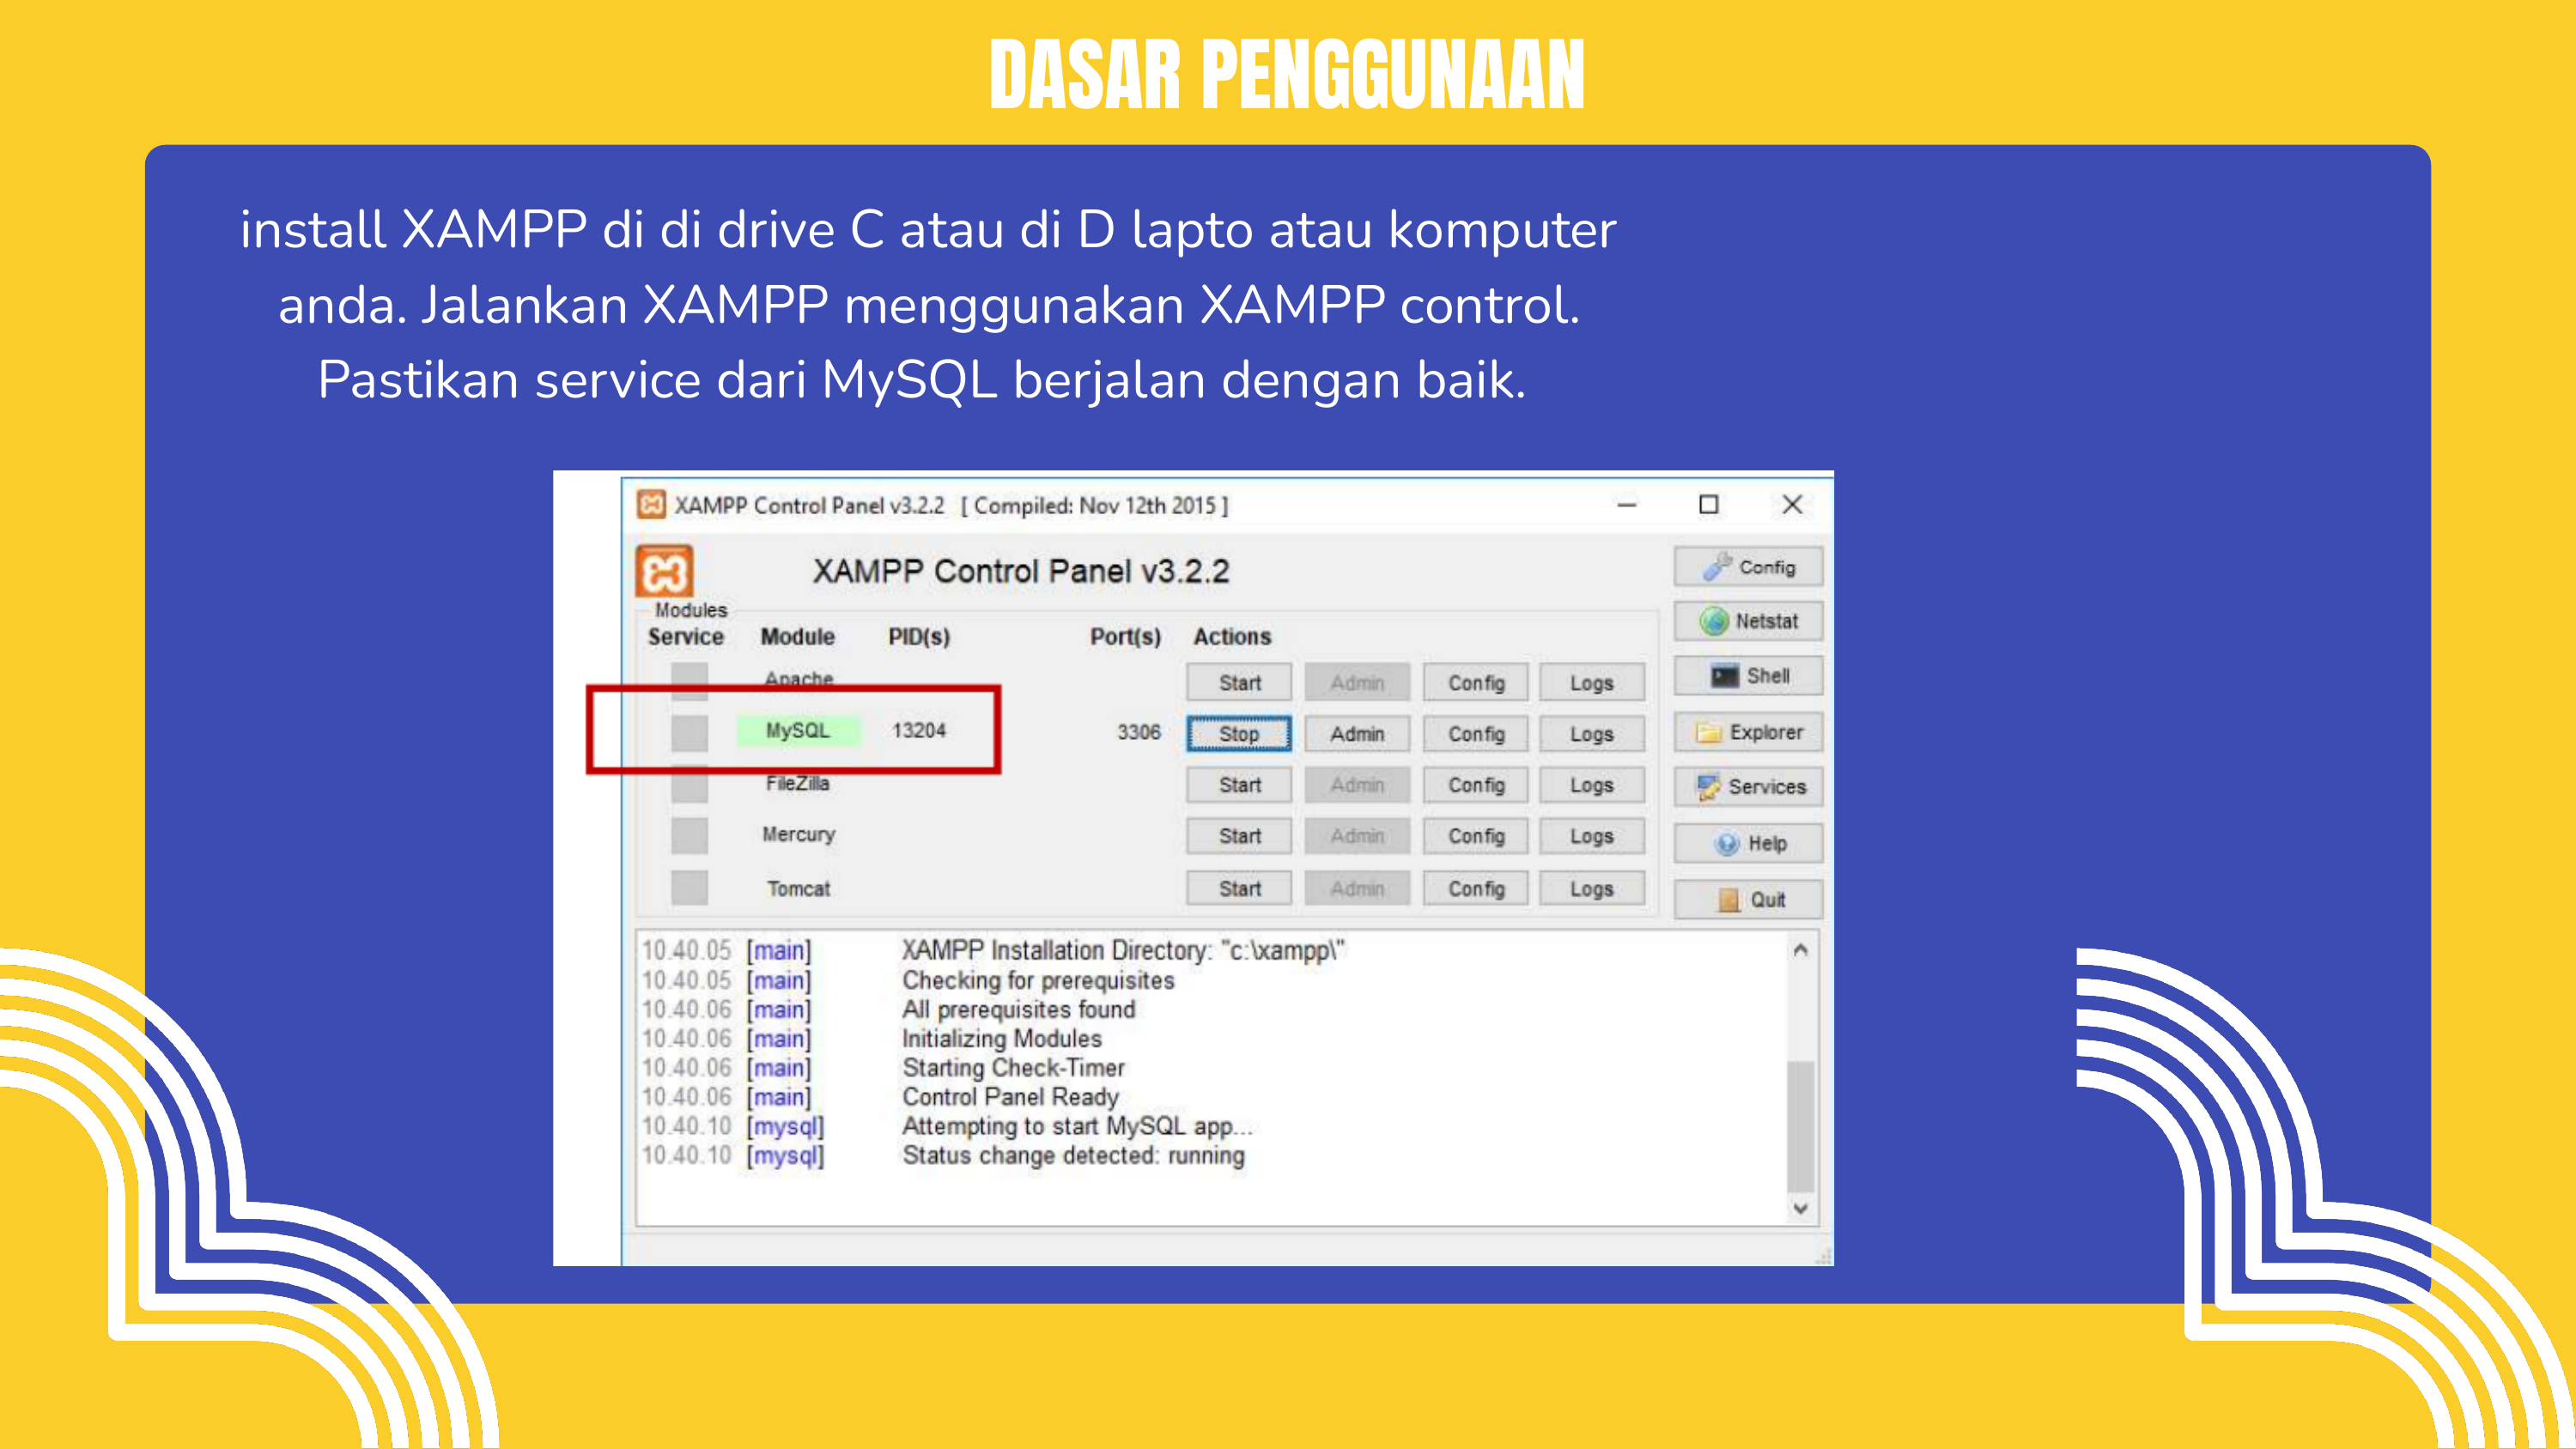

DASAR PENGGUNAAN

install XAMPP di di drive C atau di D lapto atau komputer anda. Jalankan XAMPP menggunakan XAMPP control. Pastikan service dari MySQL berjalan dengan baik.